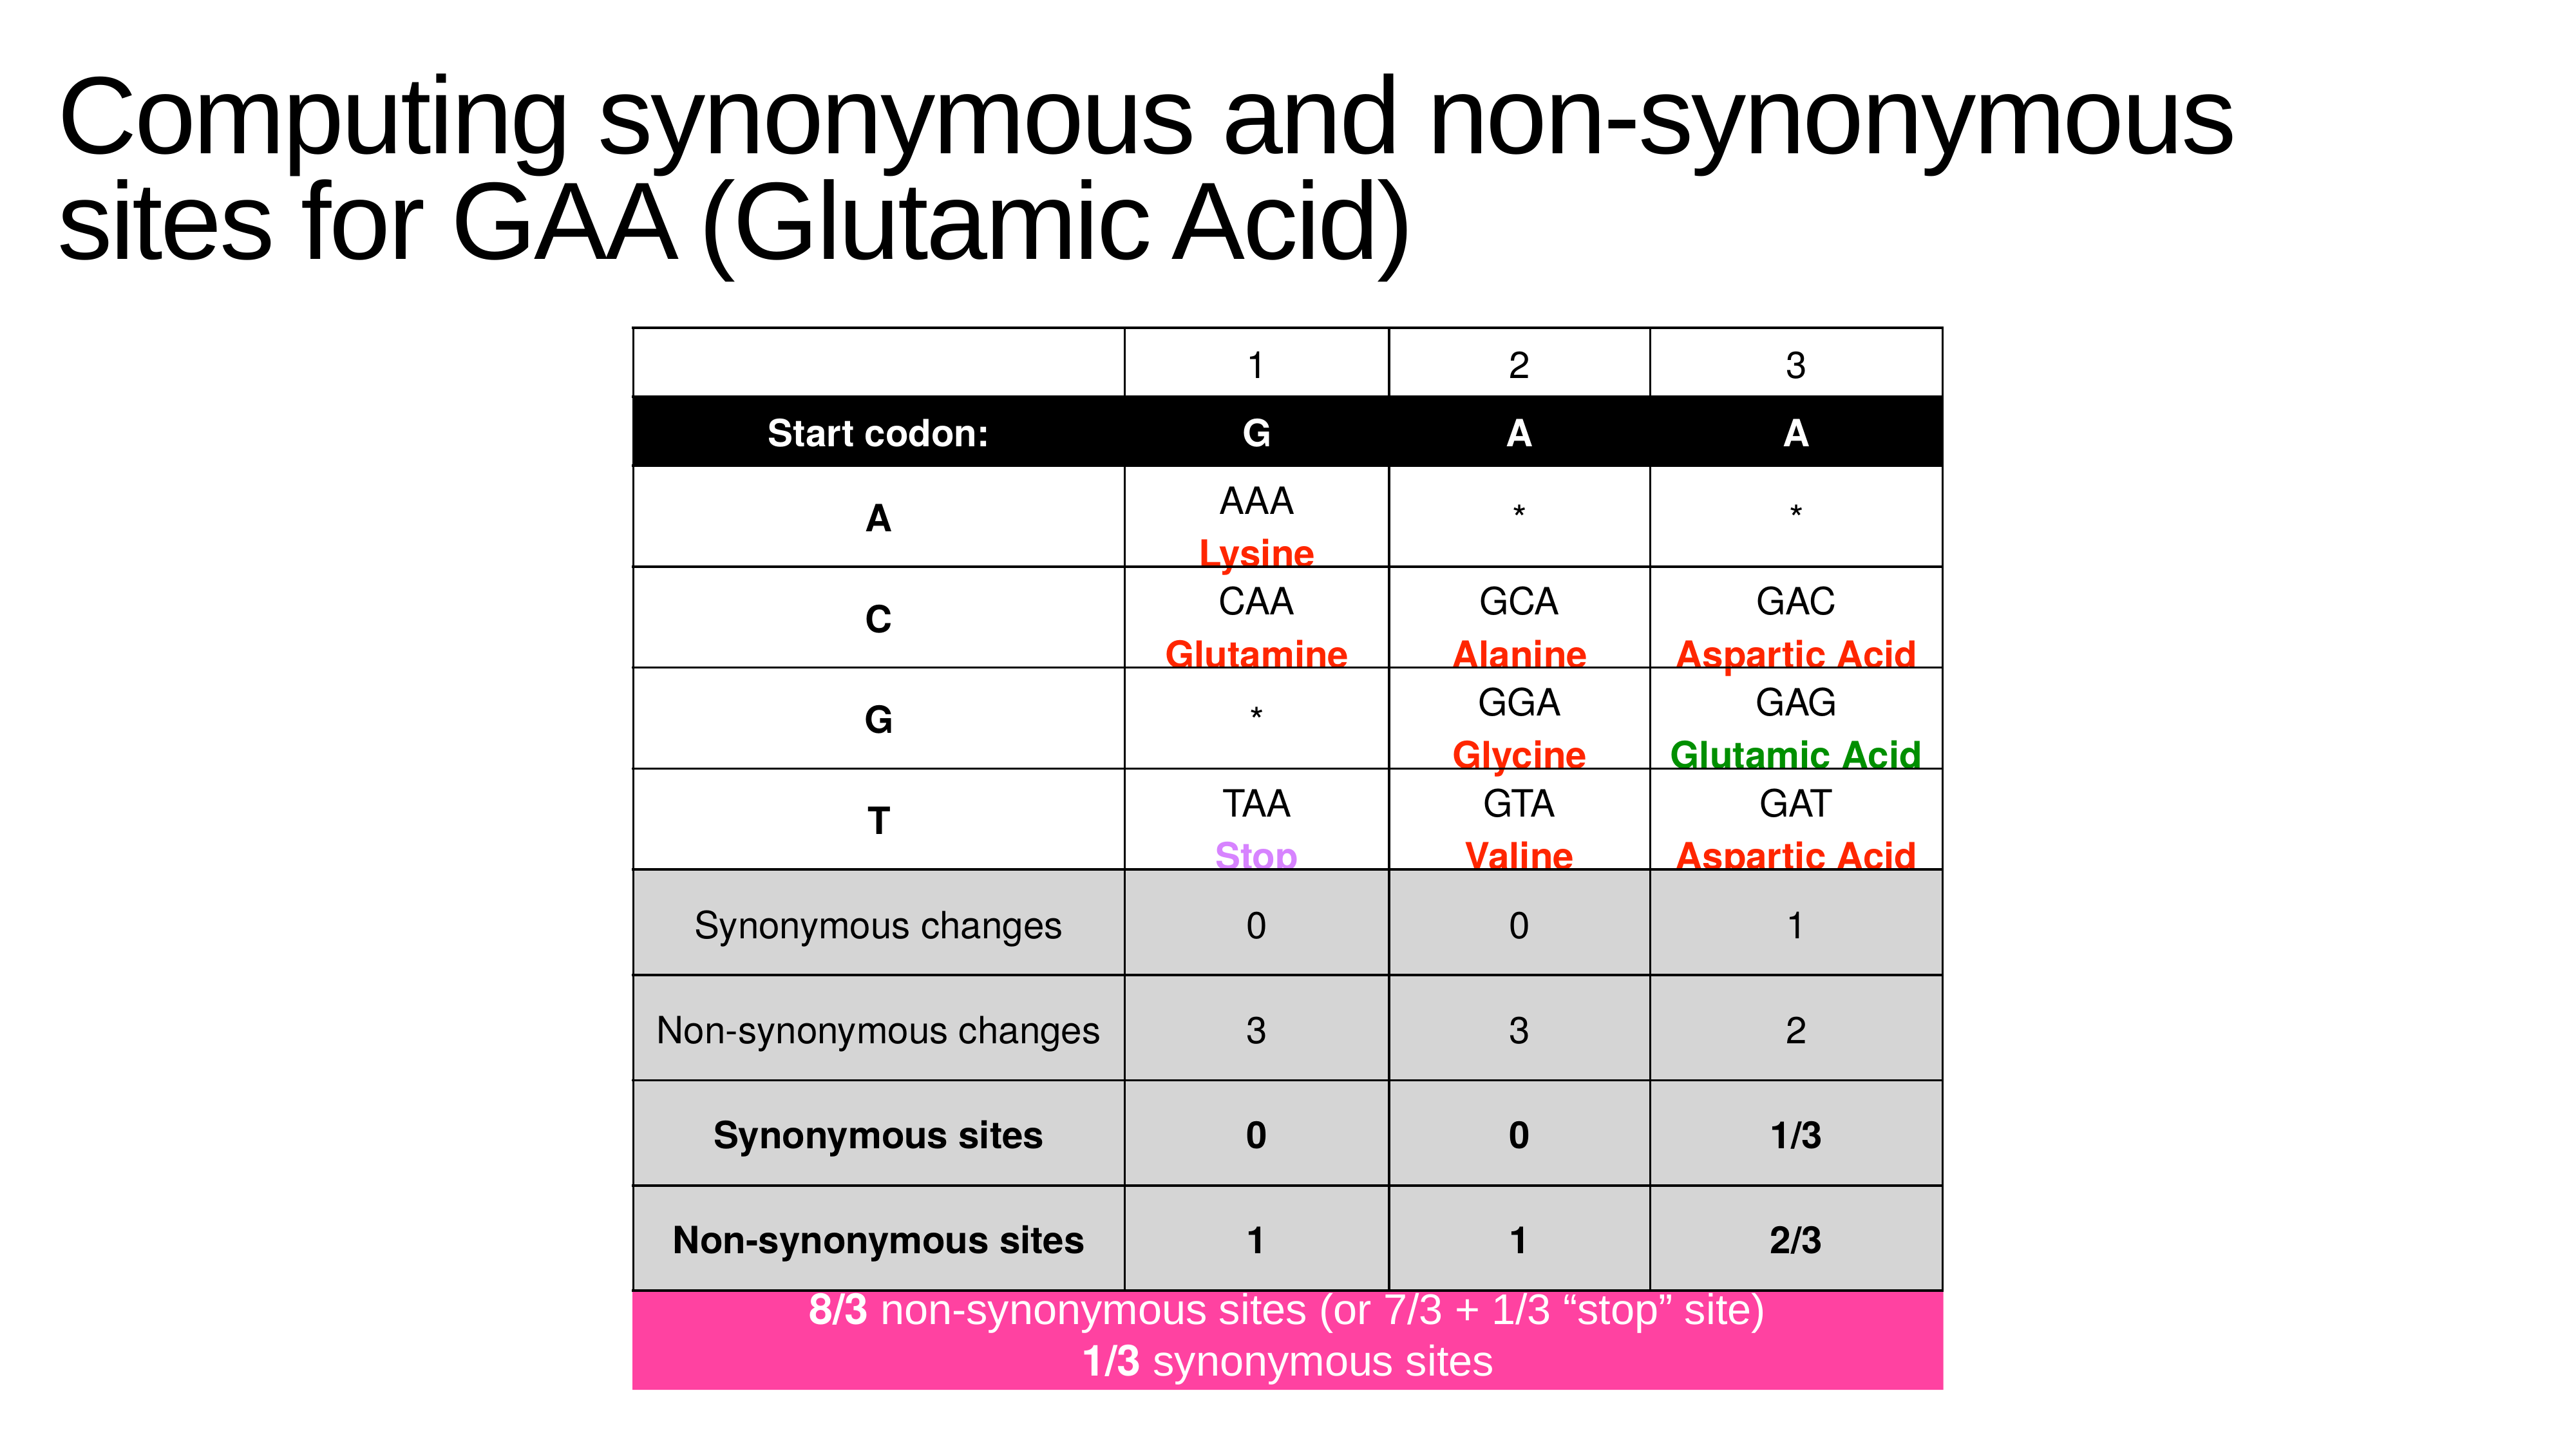

# Computing synonymous and non-synonymous sites for GAA (Glutamic Acid)
|  | 1 | 2 | 3 |
| --- | --- | --- | --- |
| Start codon: | G | A | A |
| A | AAA Lysine | \* | \* |
| C | CAA Glutamine | GCA Alanine | GAC Aspartic Acid |
| G | \* | GGA Glycine | GAG Glutamic Acid |
| T | TAA Stop | GTA Valine | GAT Aspartic Acid |
| Synonymous changes | 0 | 0 | 1 |
| Non-synonymous changes | 3 | 3 | 2 |
| Synonymous sites | 0 | 0 | 1/3 |
| Non-synonymous sites | 1 | 1 | 2/3 |
8/3 non-synonymous sites (or 7/3 + 1/3 “stop” site)
1/3 synonymous sites